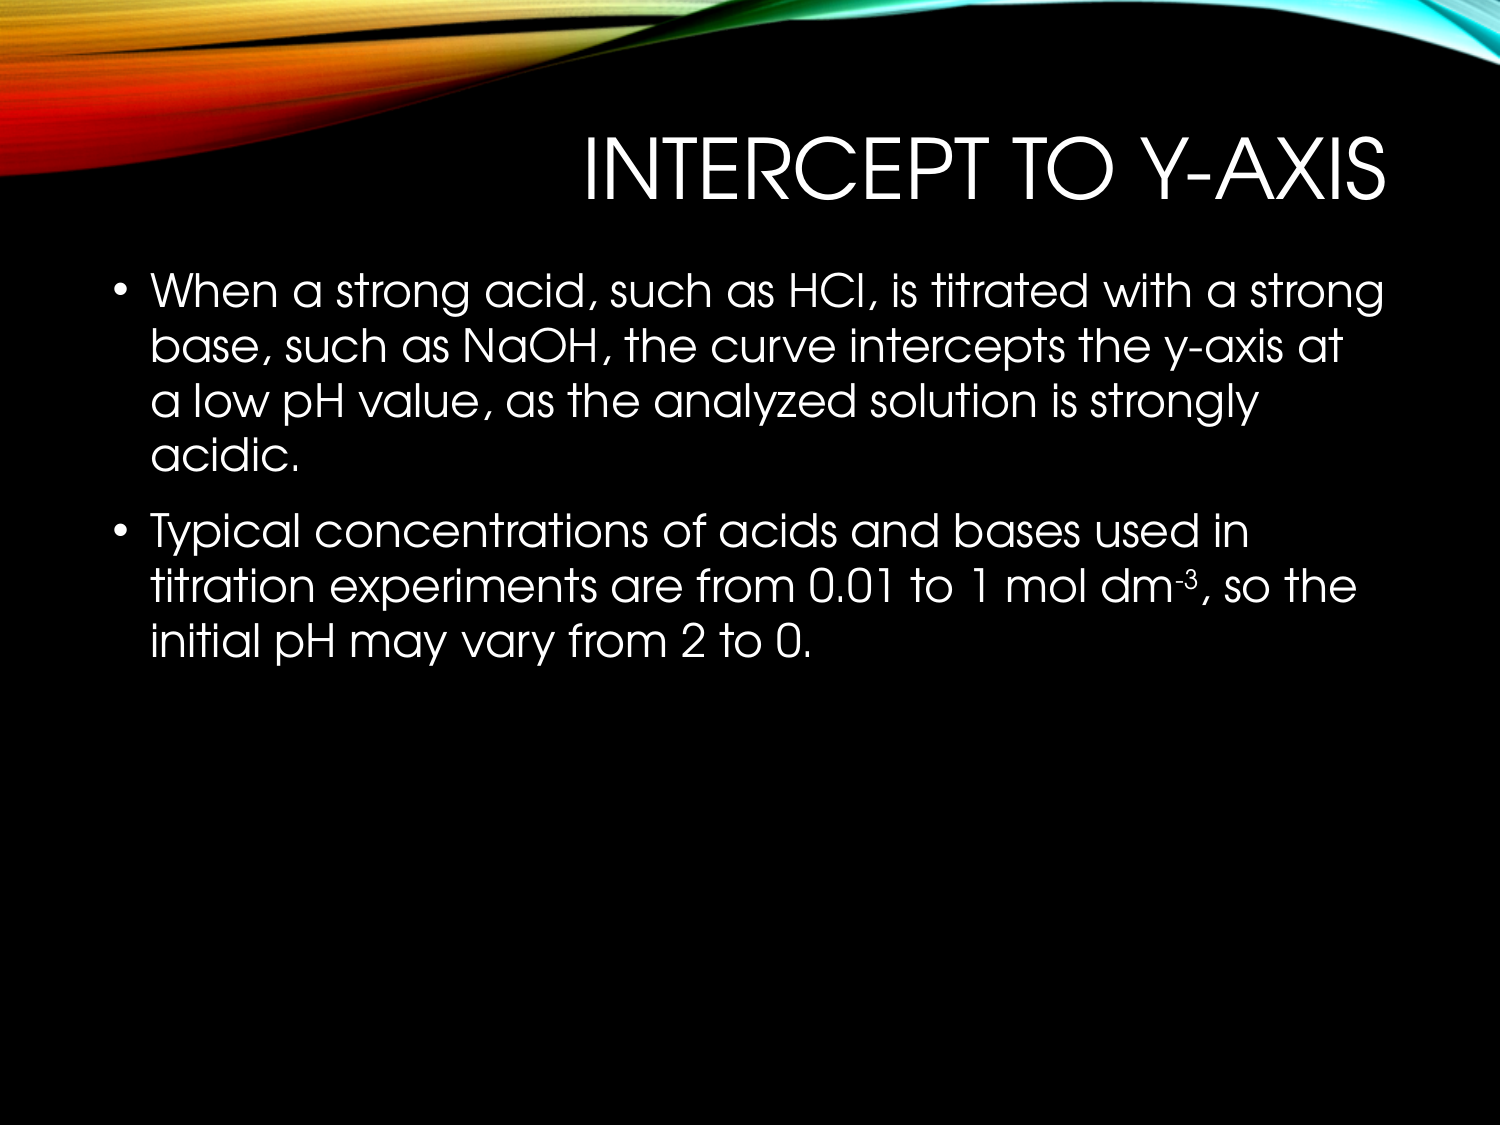

# Intercept to y-axis
When a strong acid, such as HCl, is titrated with a strong base, such as NaOH, the curve intercepts the y-axis at a low pH value, as the analyzed solution is strongly acidic.
Typical concentrations of acids and bases used in titration experiments are from 0.01 to 1 mol dm-3, so the initial pH may vary from 2 to 0.